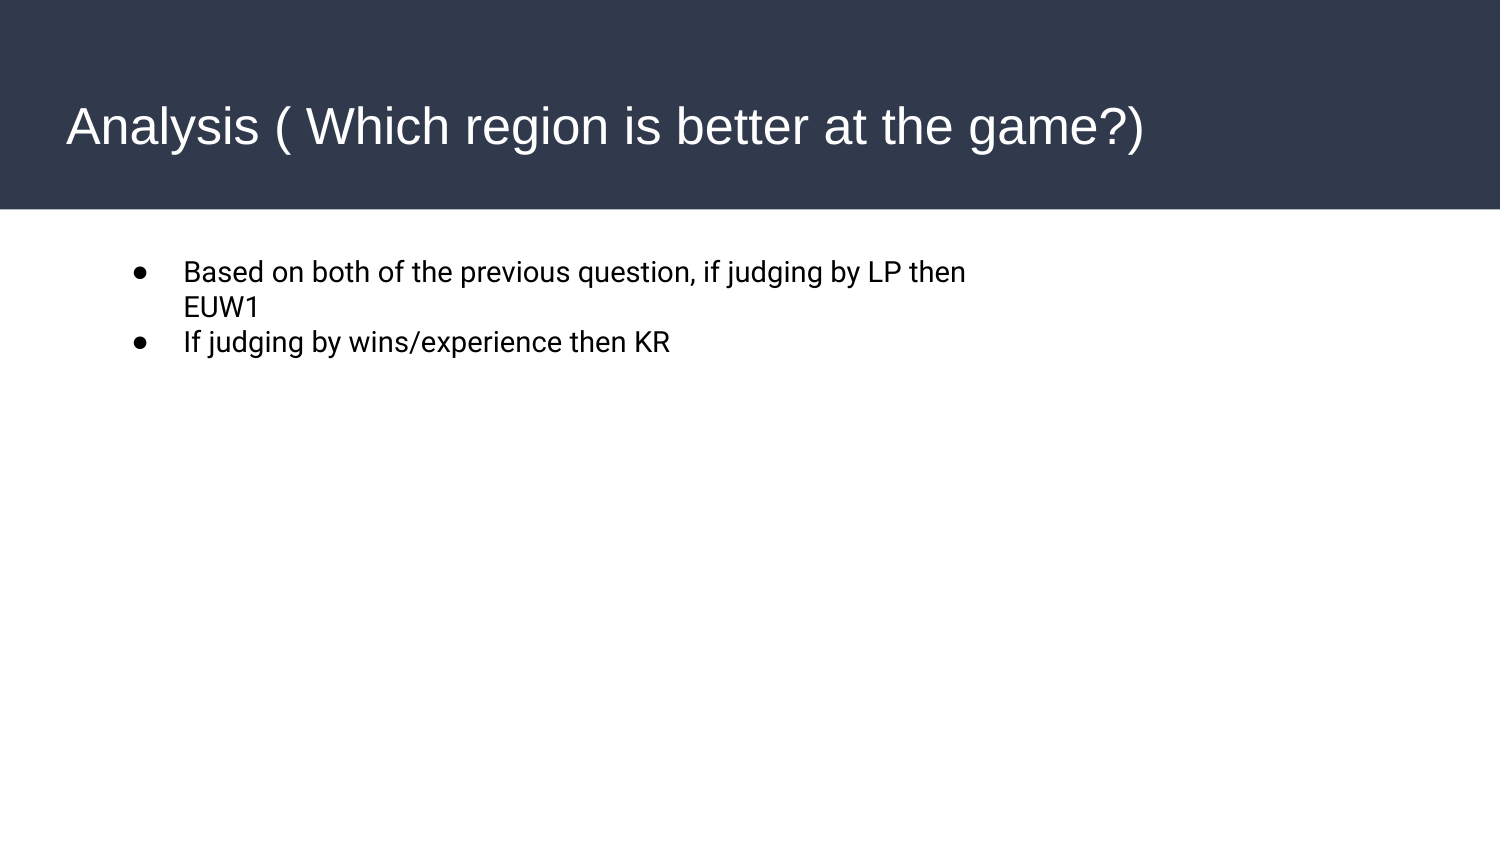

# Analysis ( Which region is better at the game?)

Based on both of the previous question, if judging by LP then EUW1
If judging by wins/experience then KR